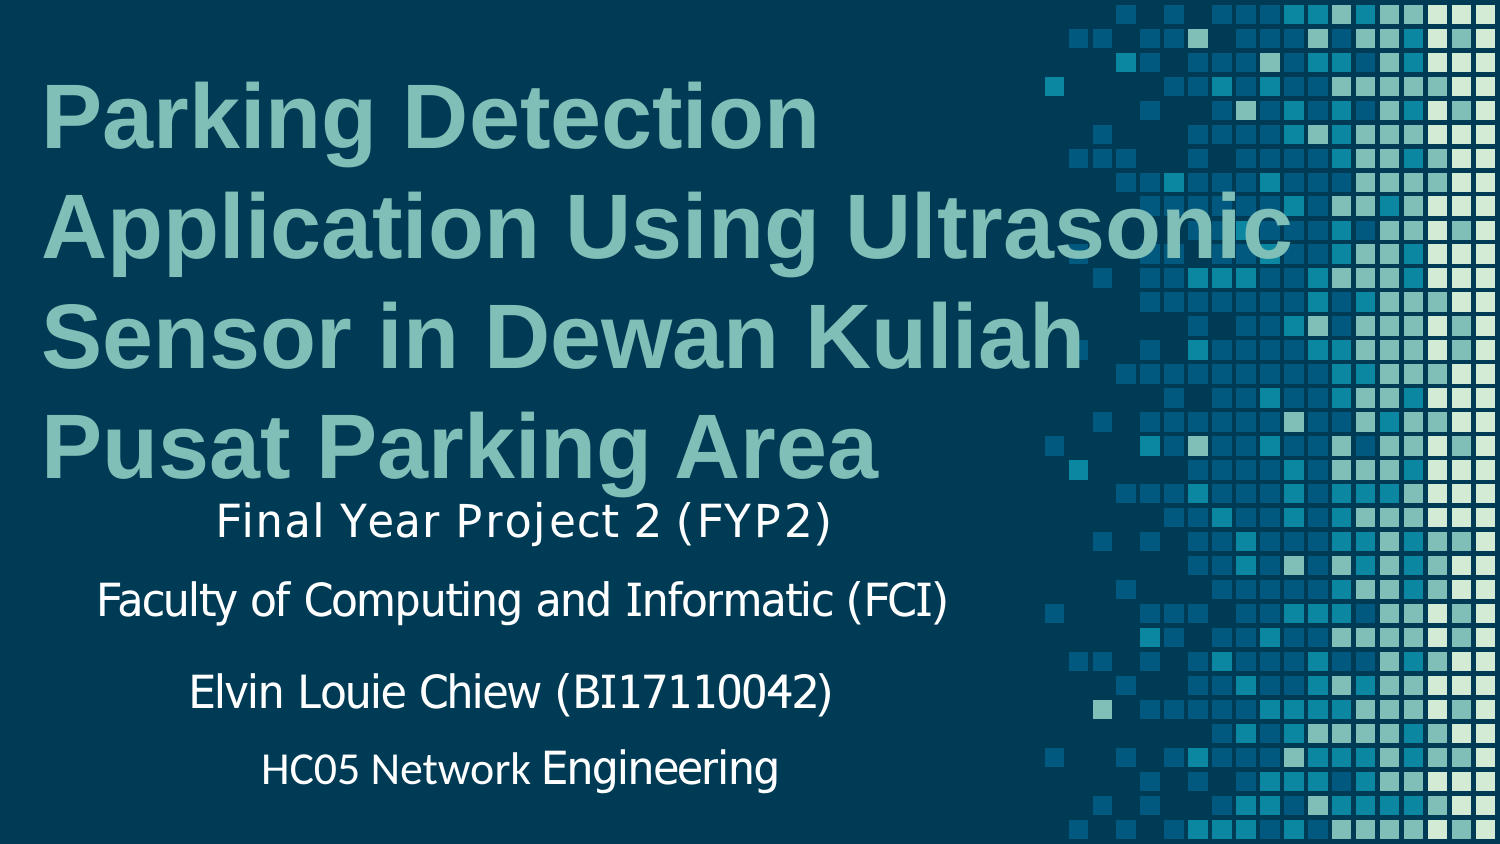

# Parking Detection Application Using Ultrasonic Sensor in Dewan Kuliah Pusat Parking Area
Final Year Project 2 (FYP2)
Faculty of Computing and Informatic (FCI)
Elvin Louie Chiew (BI17110042)
HC05 Network Engineering